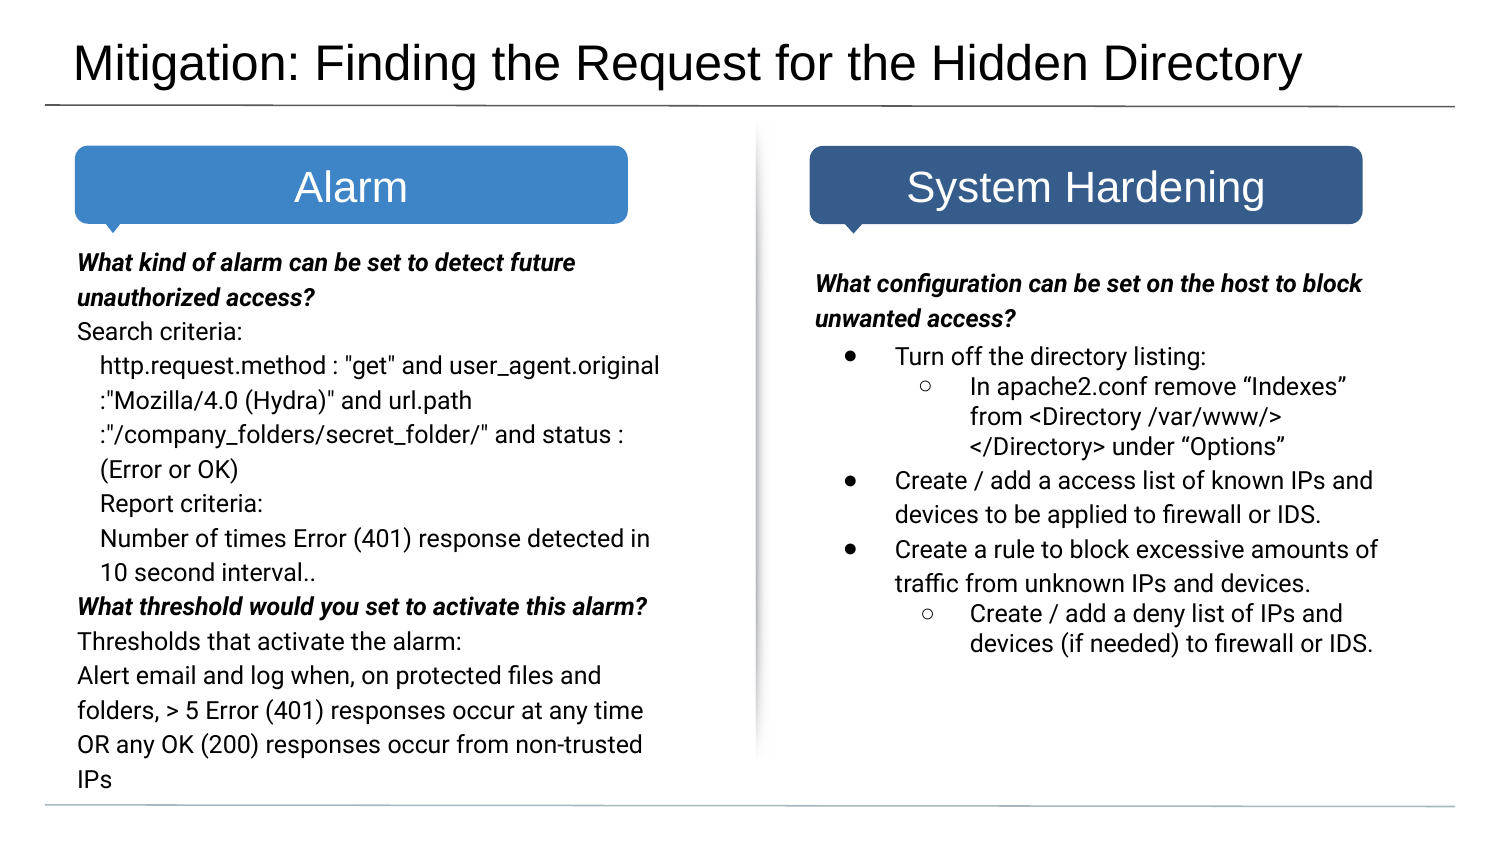

# Mitigation: Finding the Request for the Hidden Directory
Alarm
System Hardening

What kind of alarm can be set to detect future unauthorized access?
Search criteria:
http.request.method : "get" and user_agent.original
:"Mozilla/4.0 (Hydra)" and url.path :"/company_folders/secret_folder/" and status :(Error or OK)
Report criteria:
Number of times Error (401) response detected in 10 second interval..
What threshold would you set to activate this alarm?
Thresholds that activate the alarm:
Alert email and log when, on protected files and folders, > 5 Error (401) responses occur at any time OR any OK (200) responses occur from non-trusted IPs
What configuration can be set on the host to block unwanted access?
Turn off the directory listing:
In apache2.conf remove “Indexes” from <Directory /var/www/> </Directory> under “Options”
Create / add a access list of known IPs and devices to be applied to firewall or IDS.
Create a rule to block excessive amounts of traffic from unknown IPs and devices.
Create / add a deny list of IPs and devices (if needed) to firewall or IDS.